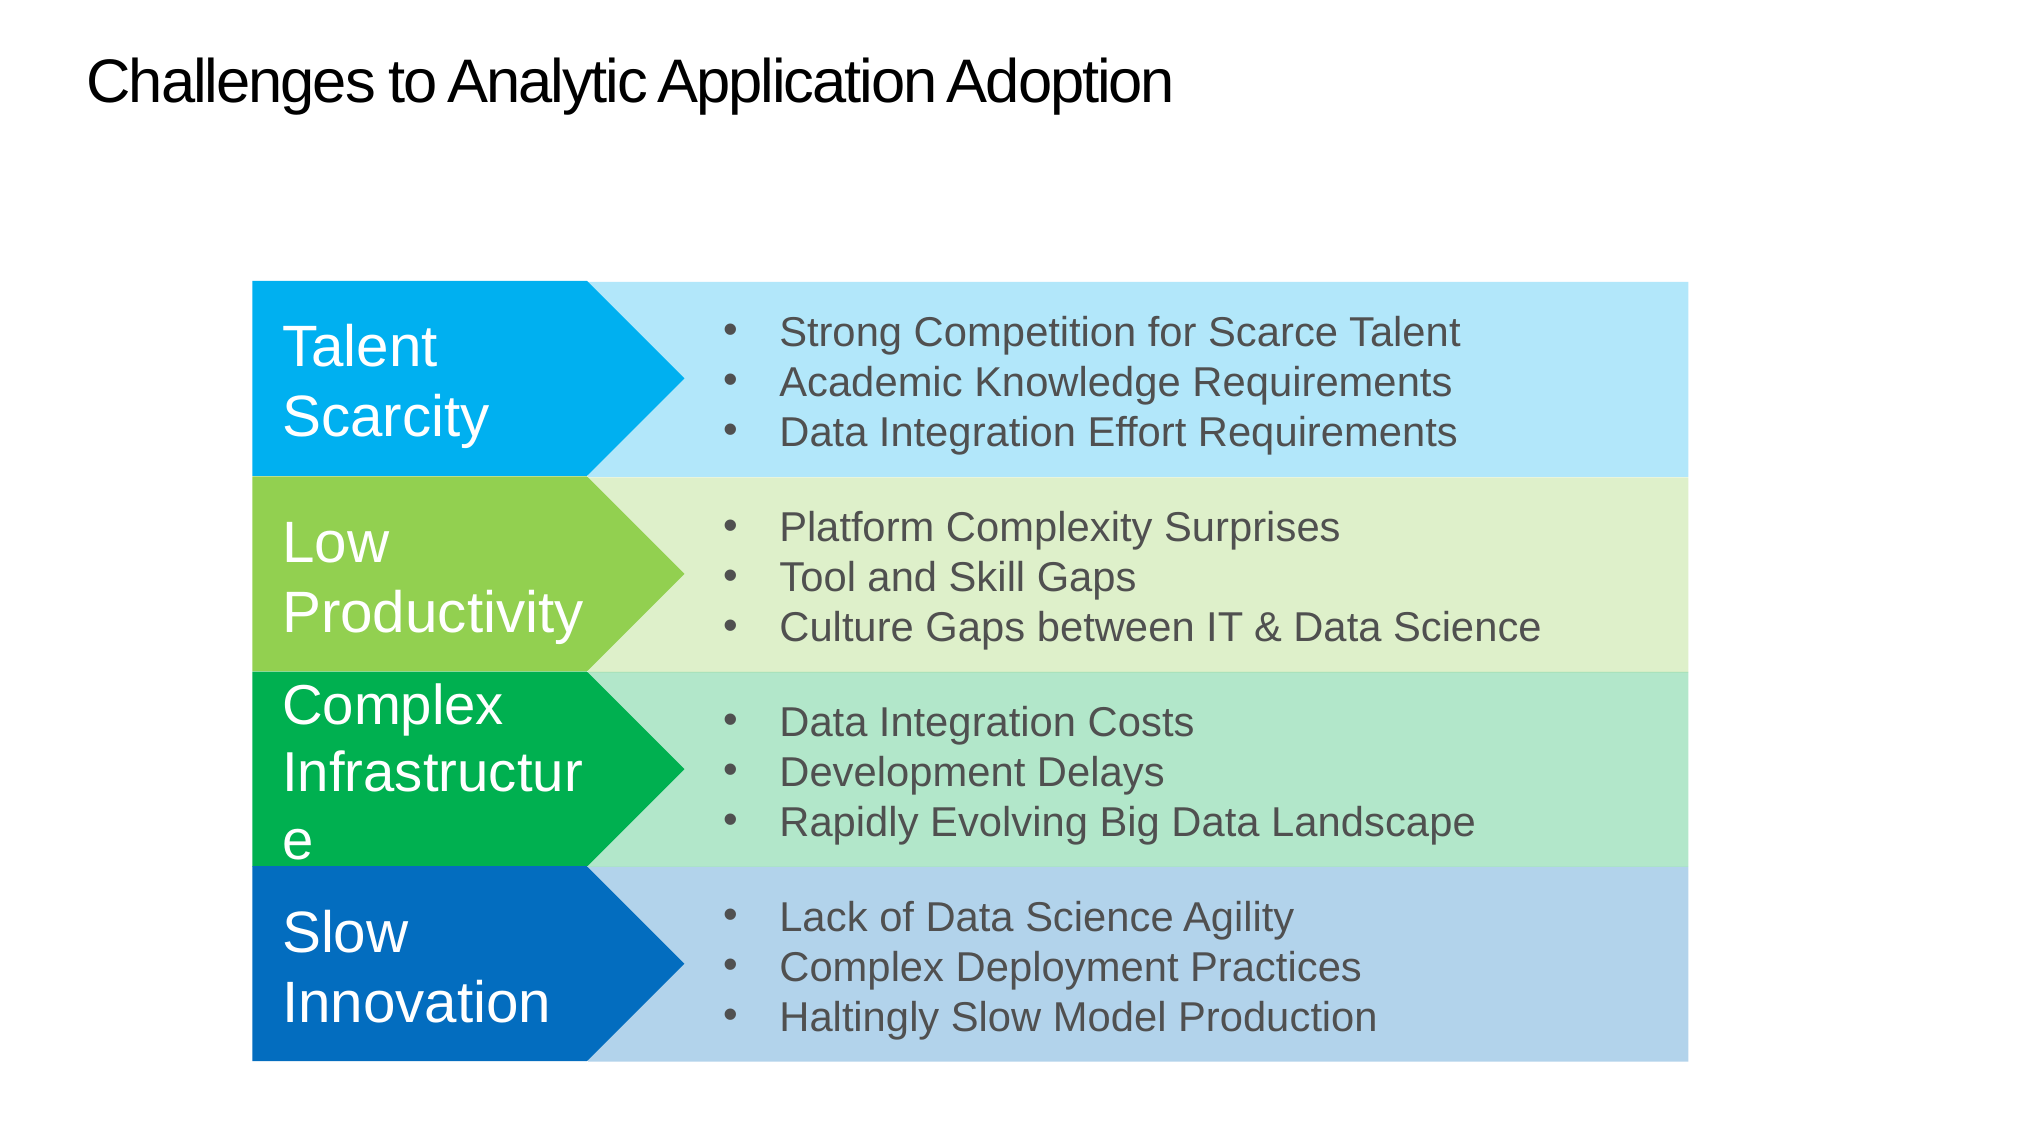

# Challenges to Analytic Application Adoption
Talent Scarcity
Strong Competition for Scarce Talent
Academic Knowledge Requirements
Data Integration Effort Requirements
Low Productivity
Platform Complexity Surprises
Tool and Skill Gaps
Culture Gaps between IT & Data Science
Complex Infrastructure
Data Integration Costs
Development Delays
Rapidly Evolving Big Data Landscape
Slow Innovation
Lack of Data Science Agility
Complex Deployment Practices
Haltingly Slow Model Production